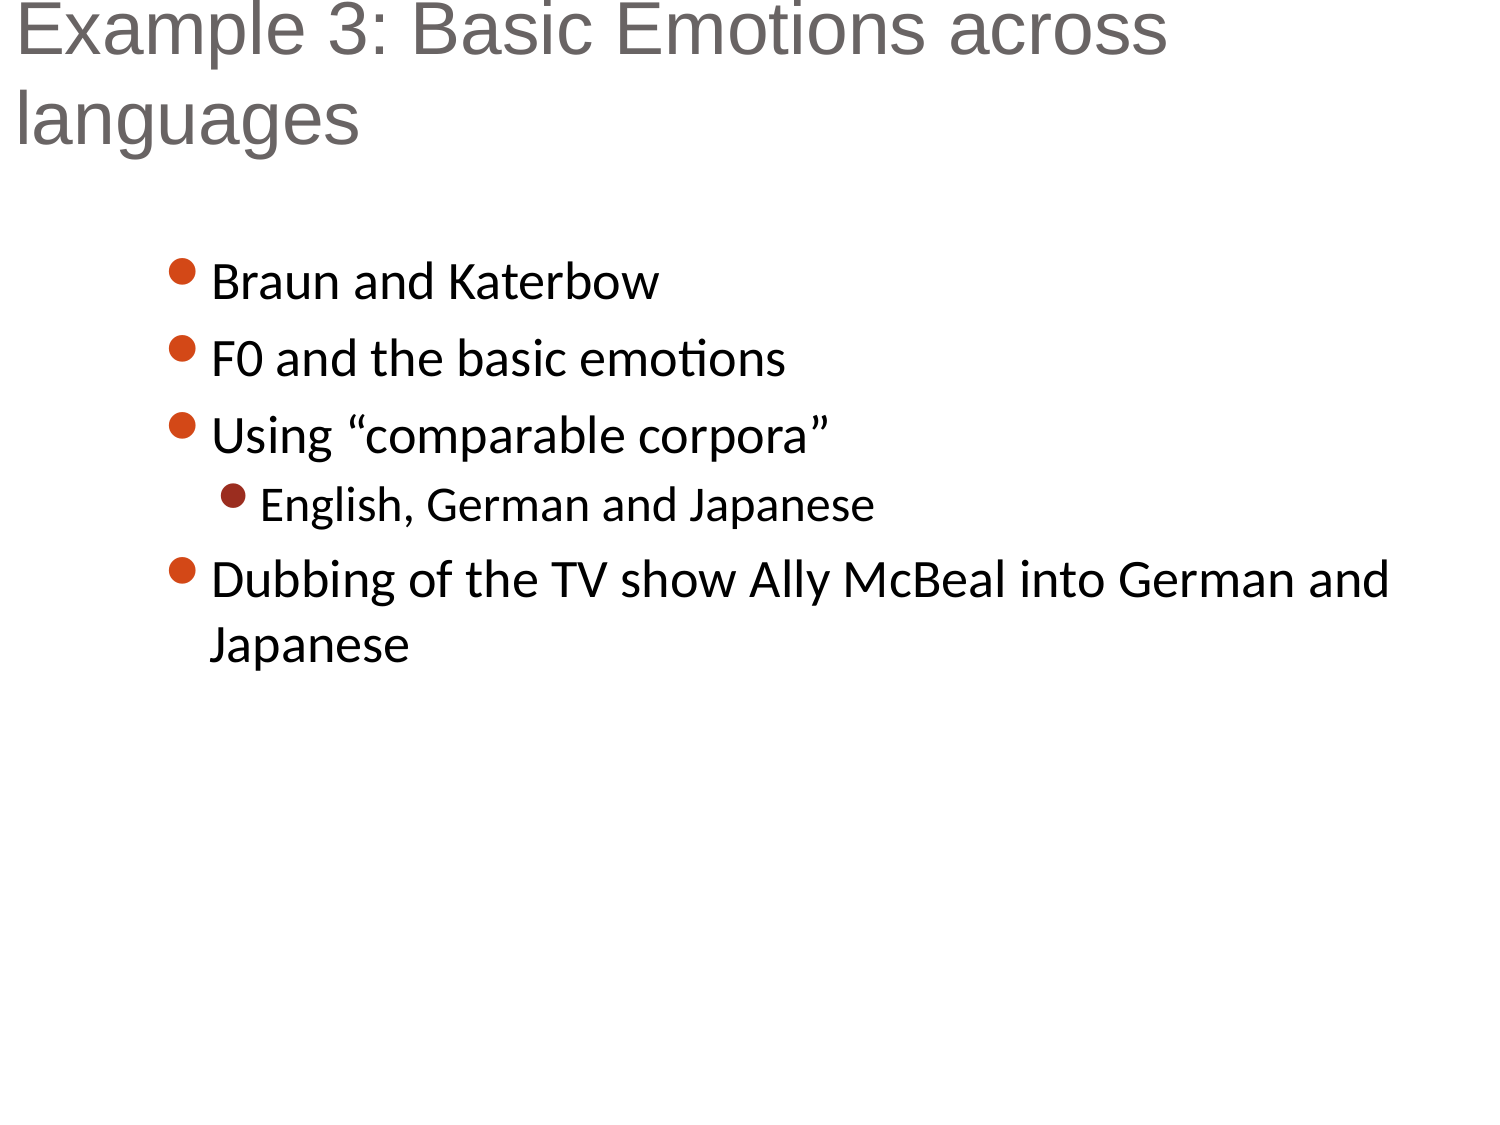

# Example 3: Basic Emotions across languages
Braun and Katerbow
F0 and the basic emotions
Using “comparable corpora”
English, German and Japanese
Dubbing of the TV show Ally McBeal into German and Japanese